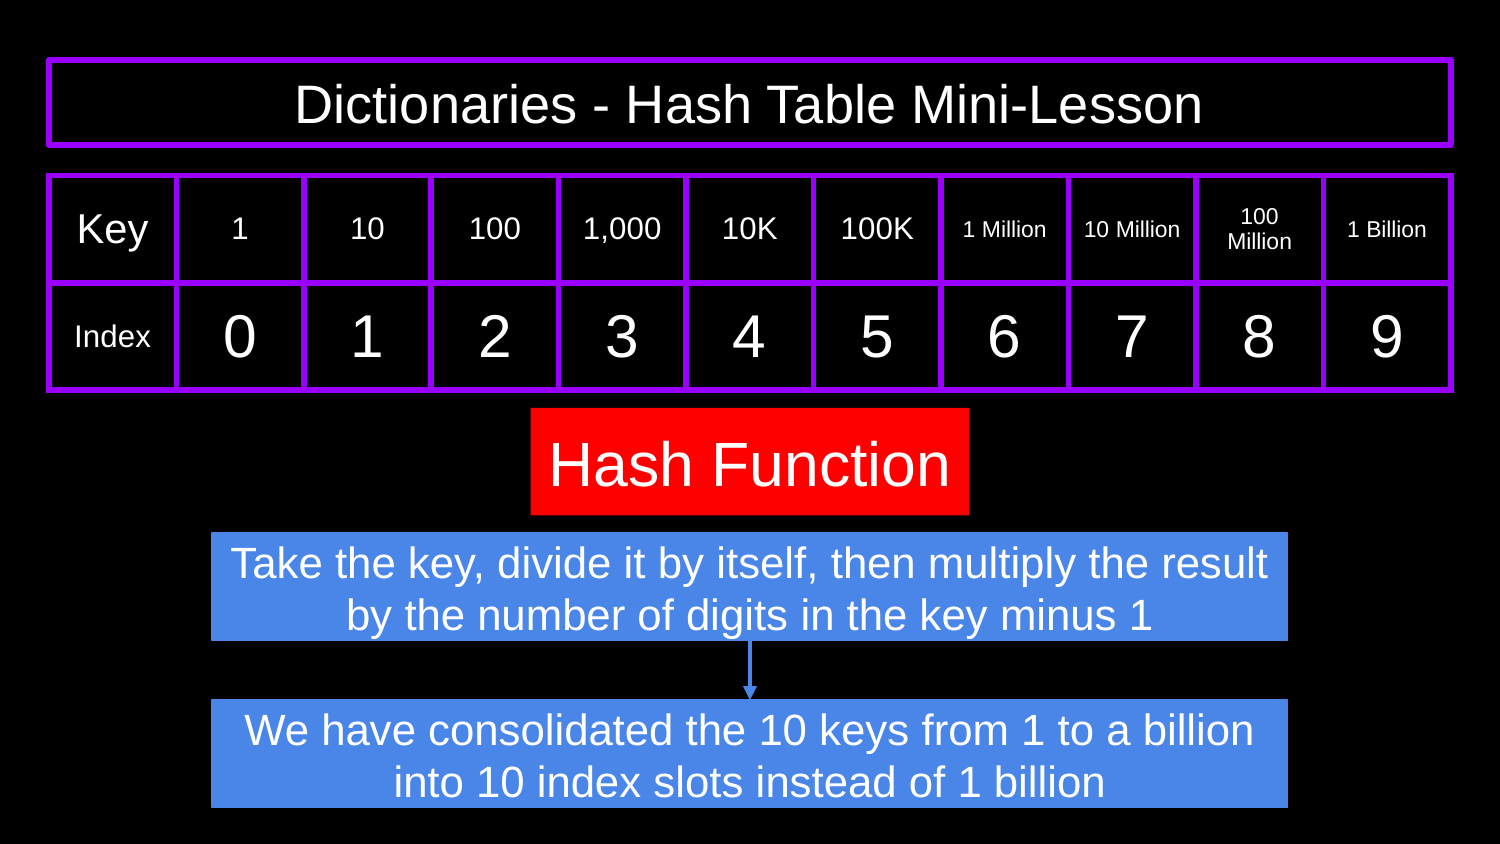

# Dictionaries - Hash Table Mini-Lesson
| Key | 1 | 10 | 100 | 1,000 | 10K | 100K | 1 Million | 10 Million | 100 Million | 1 Billion |
| --- | --- | --- | --- | --- | --- | --- | --- | --- | --- | --- |
| Index | 0 | 1 | 2 | 3 | 4 | 5 | 6 | 7 | 8 | 9 |
Hash Function
Take the key, divide it by itself, then multiply the result by the number of digits in the key minus 1
We have consolidated the 10 keys from 1 to a billion into 10 index slots instead of 1 billion